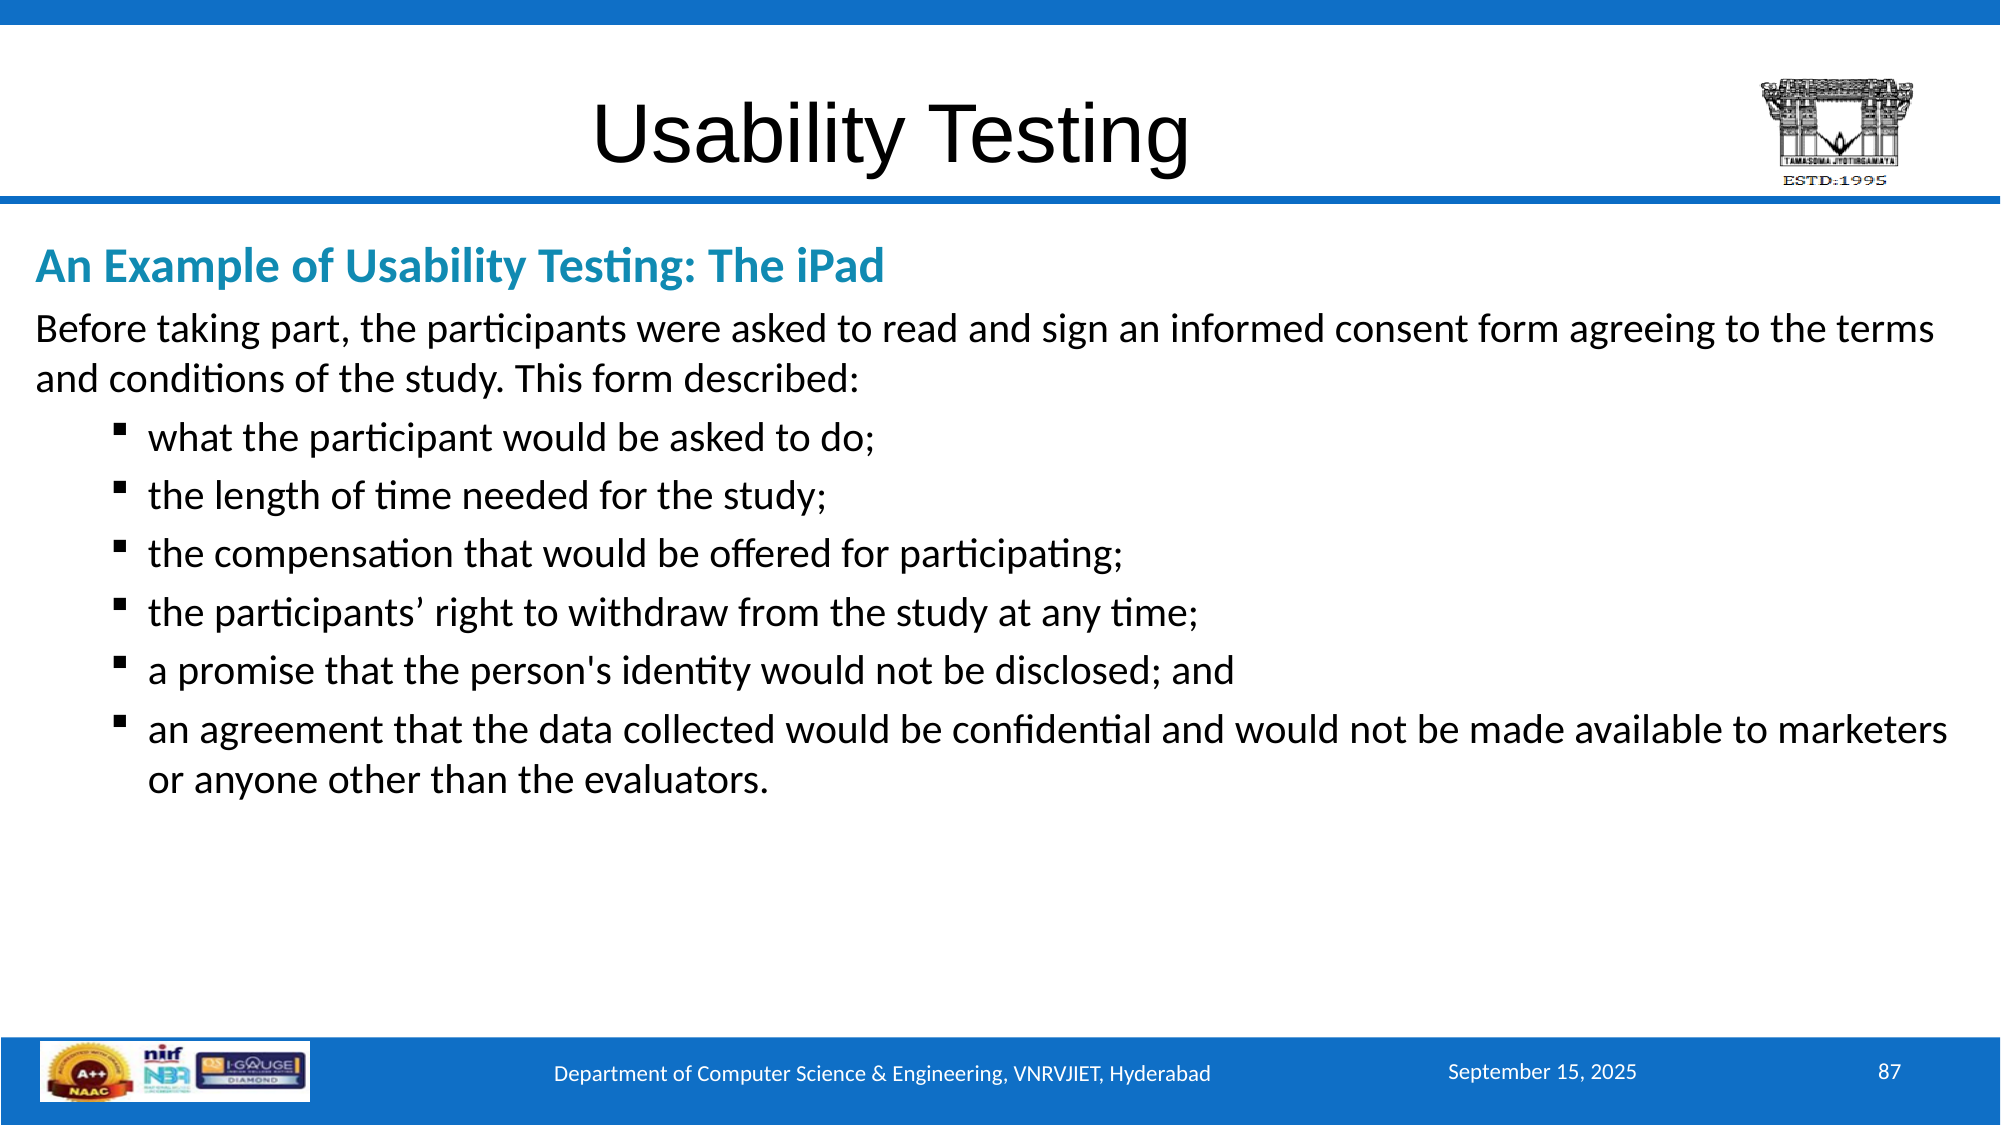

# Usability Testing
An Example of Usability Testing: The iPad
Before taking part, the participants were asked to read and sign an informed consent form agreeing to the terms and conditions of the study. This form described:
what the participant would be asked to do;
the length of time needed for the study;
the compensation that would be offered for participating;
the participants’ right to withdraw from the study at any time;
a promise that the person's identity would not be disclosed; and
an agreement that the data collected would be confidential and would not be made available to marketers or anyone other than the evaluators.
September 15, 2025
87
Department of Computer Science & Engineering, VNRVJIET, Hyderabad